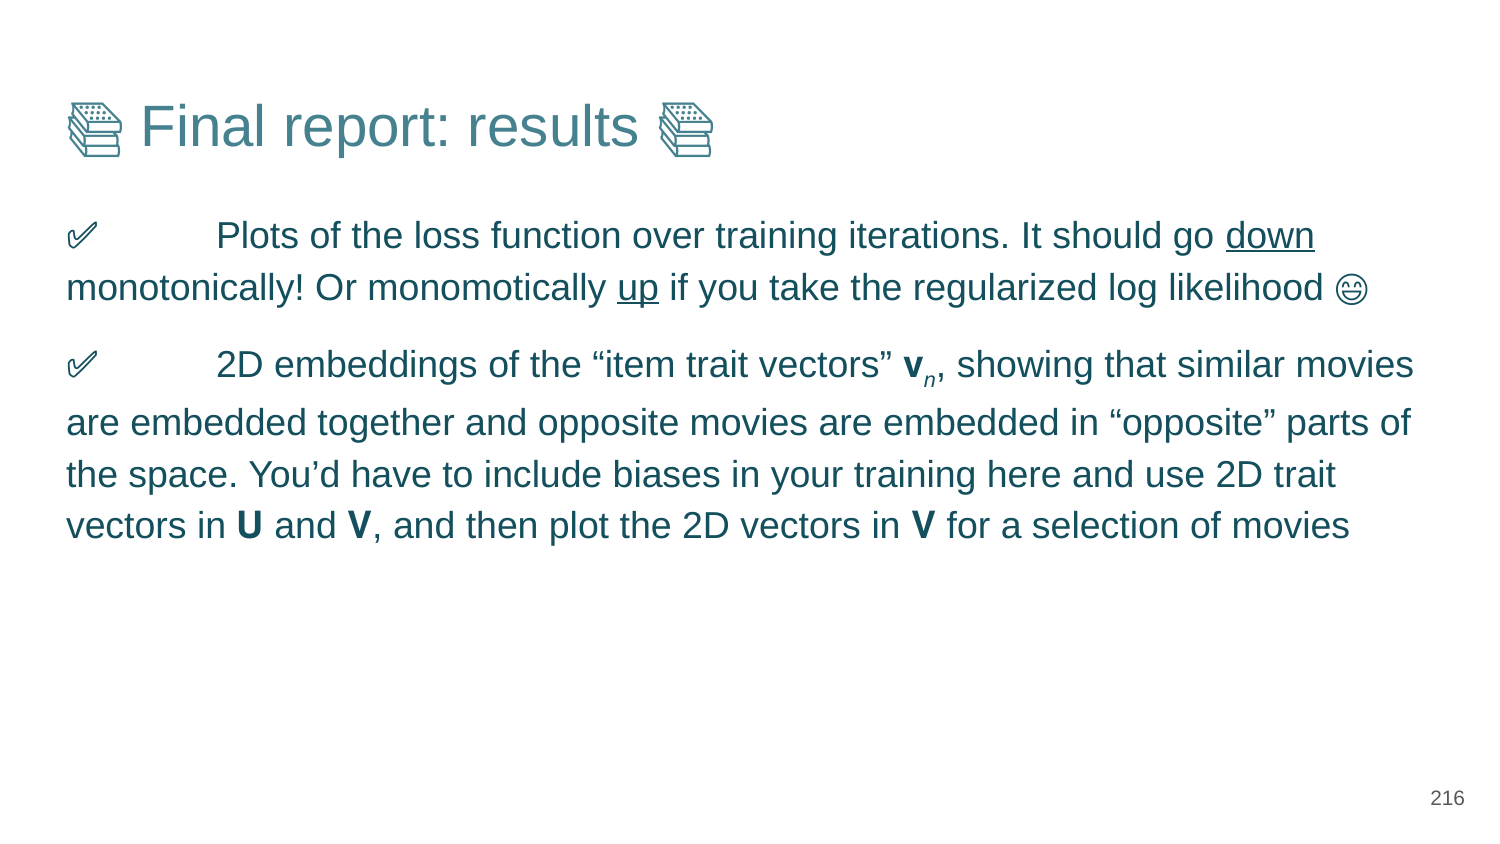

# 📚 Final report: results 📚
✅	Plots of the loss function over training iterations. It should go down monotonically! Or monomotically up if you take the regularized log likelihood 😄
✅	2D embeddings of the “item trait vectors” vn, showing that similar movies are embedded together and opposite movies are embedded in “opposite” parts of the space. You’d have to include biases in your training here and use 2D trait vectors in U and V, and then plot the 2D vectors in V for a selection of movies

216